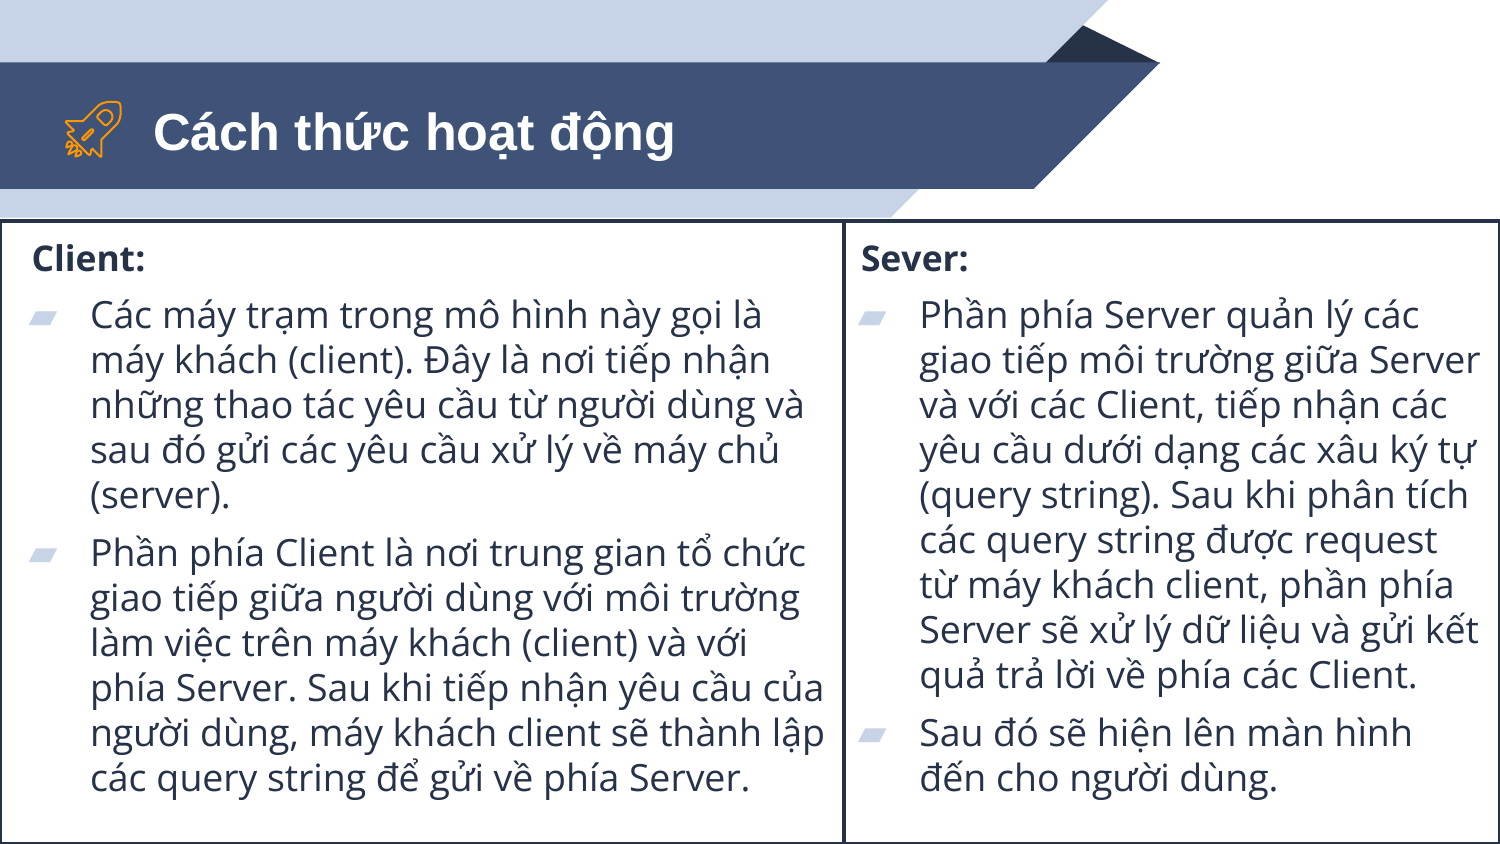

# Cách thức hoạt động

Client:
Các máy trạm trong mô hình này gọi là máy khách (client). Đây là nơi tiếp nhận những thao tác yêu cầu từ người dùng và sau đó gửi các yêu cầu xử lý về máy chủ (server).
Phần phía Client là nơi trung gian tổ chức giao tiếp giữa người dùng với môi trường làm việc trên máy khách (client) và với phía Server. Sau khi tiếp nhận yêu cầu của người dùng, máy khách client sẽ thành lập các query string để gửi về phía Server.
Sever:
Phần phía Server quản lý các giao tiếp môi trường giữa Server và với các Client, tiếp nhận các yêu cầu dưới dạng các xâu ký tự (query string). Sau khi phân tích các query string được request từ máy khách client, phần phía Server sẽ xử lý dữ liệu và gửi kết quả trả lời về phía các Client.
Sau đó sẽ hiện lên màn hình đến cho người dùng.
27